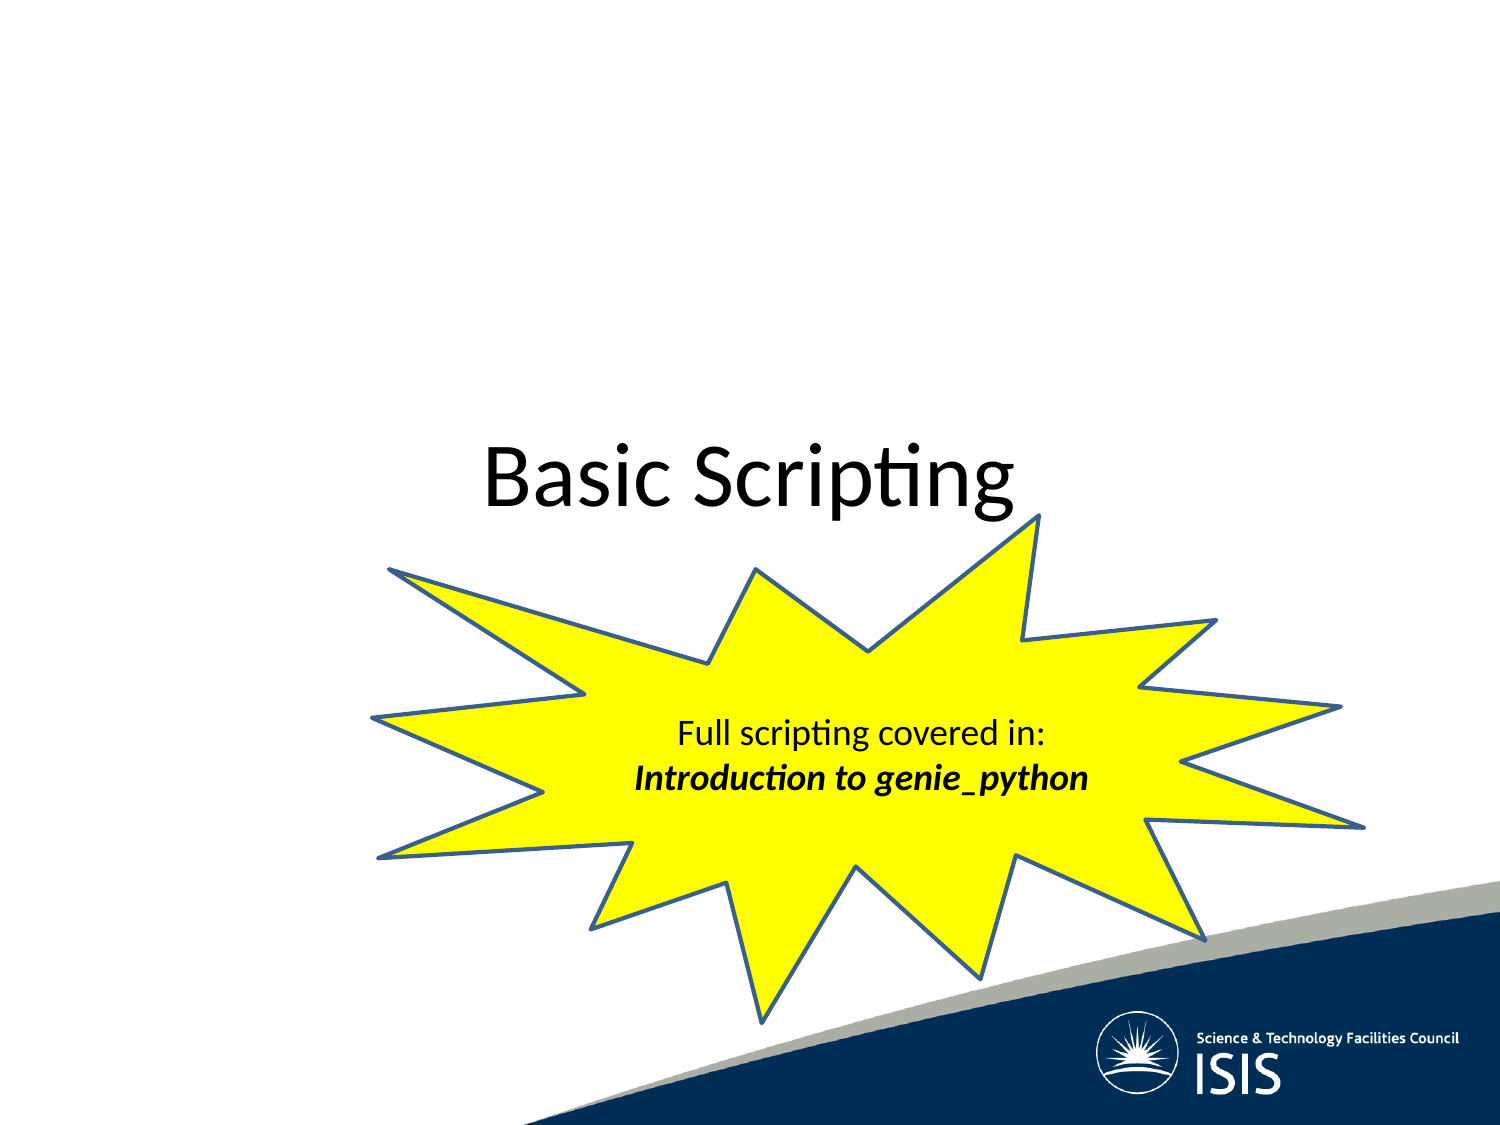

# Basic Scripting
Full scripting covered in:
Introduction to genie_python